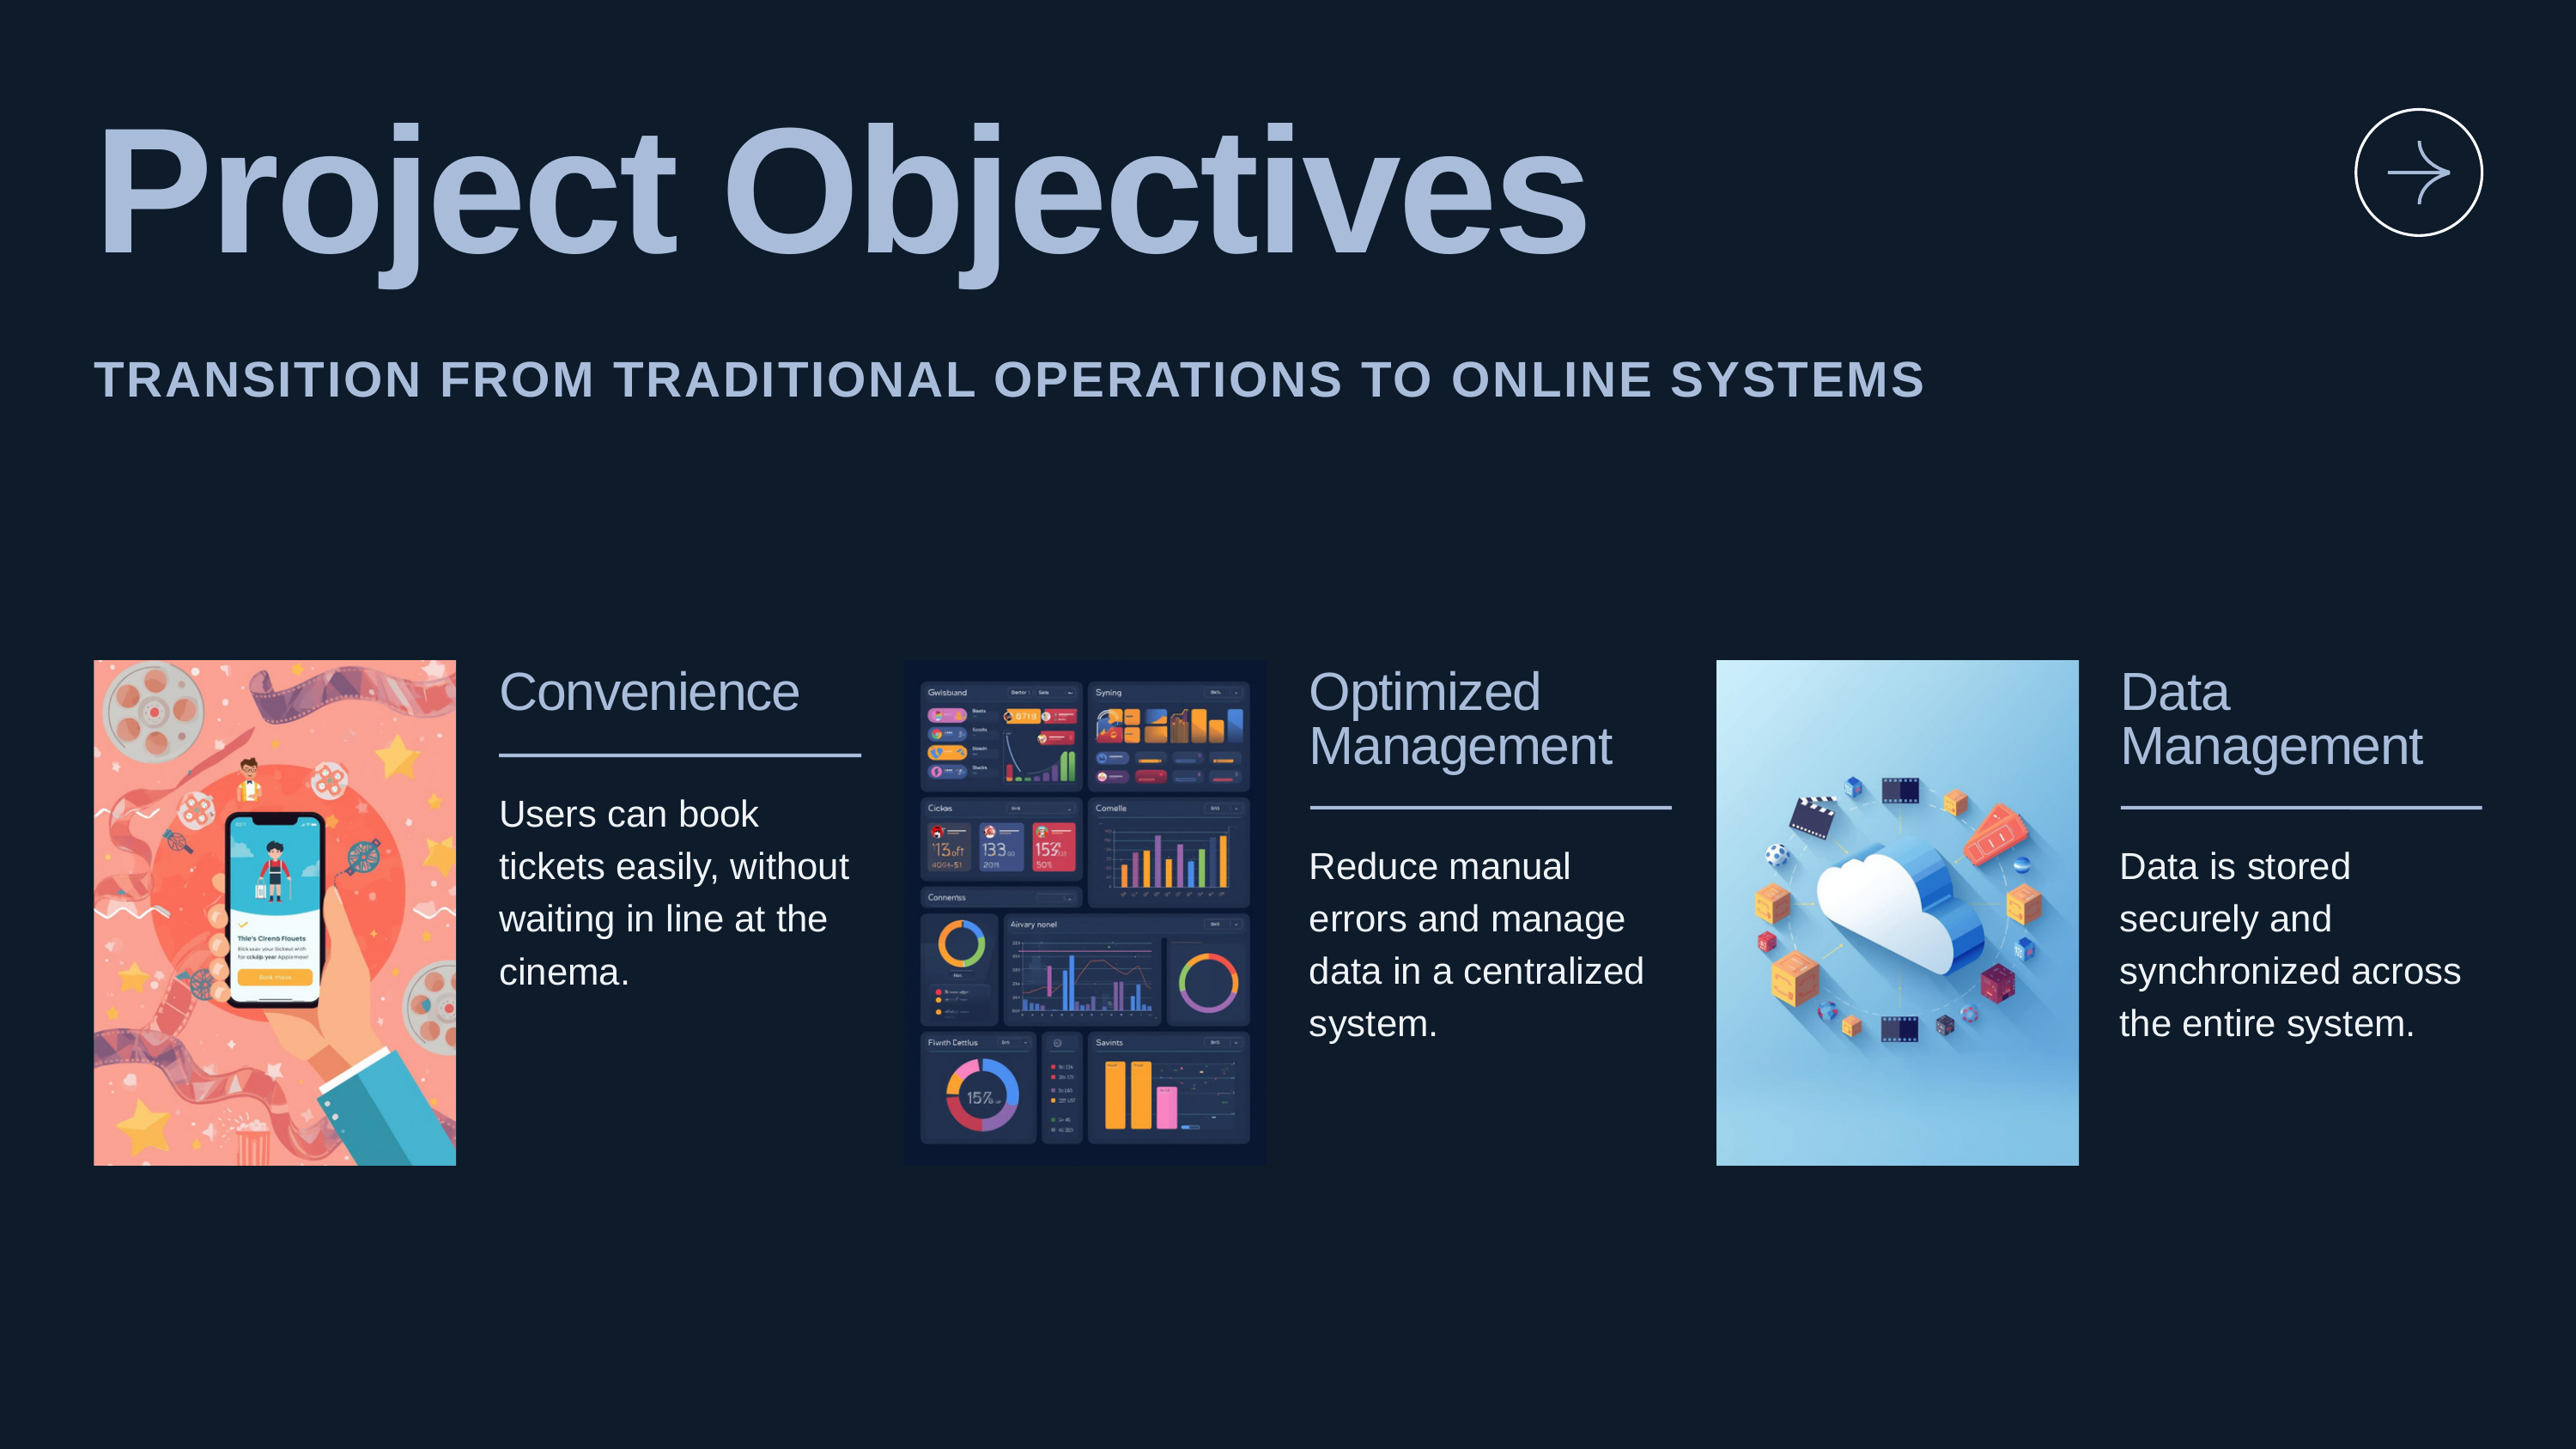

Project Objectives
TRANSITION FROM TRADITIONAL OPERATIONS TO ONLINE SYSTEMS

Convenience

Users can book tickets easily, without waiting in line at the cinema.

Optimized Management

Reduce manual errors and manage data in a centralized system.

Data Management

Data is stored securely and synchronized across the entire system.